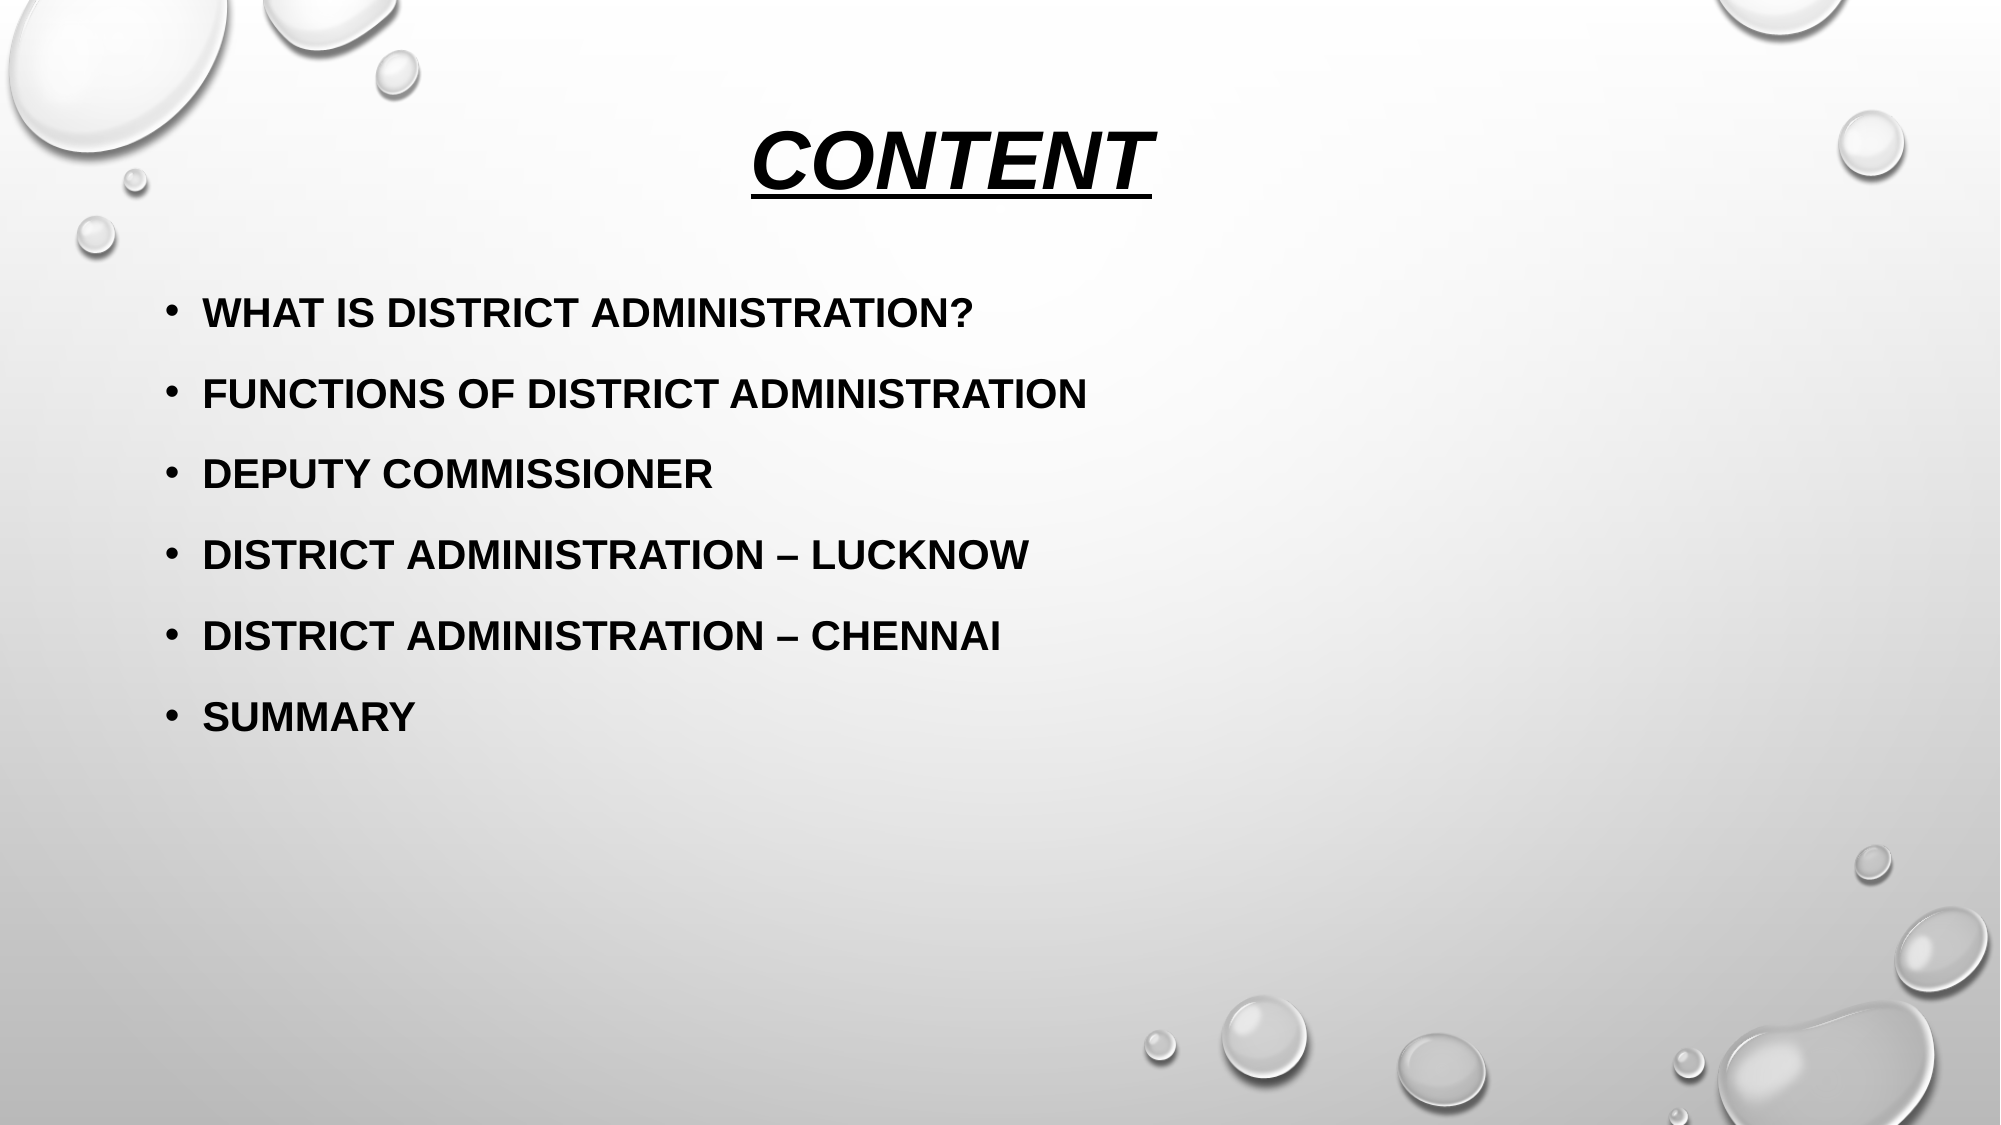

# CONTENT
What is District Administration?
FUNCTIONS OF DISTRICT ADMINISTRATION
Deputy Commissioner
District Administration – LUCKNOW
District Administration – CHENNAI
SUMMARY